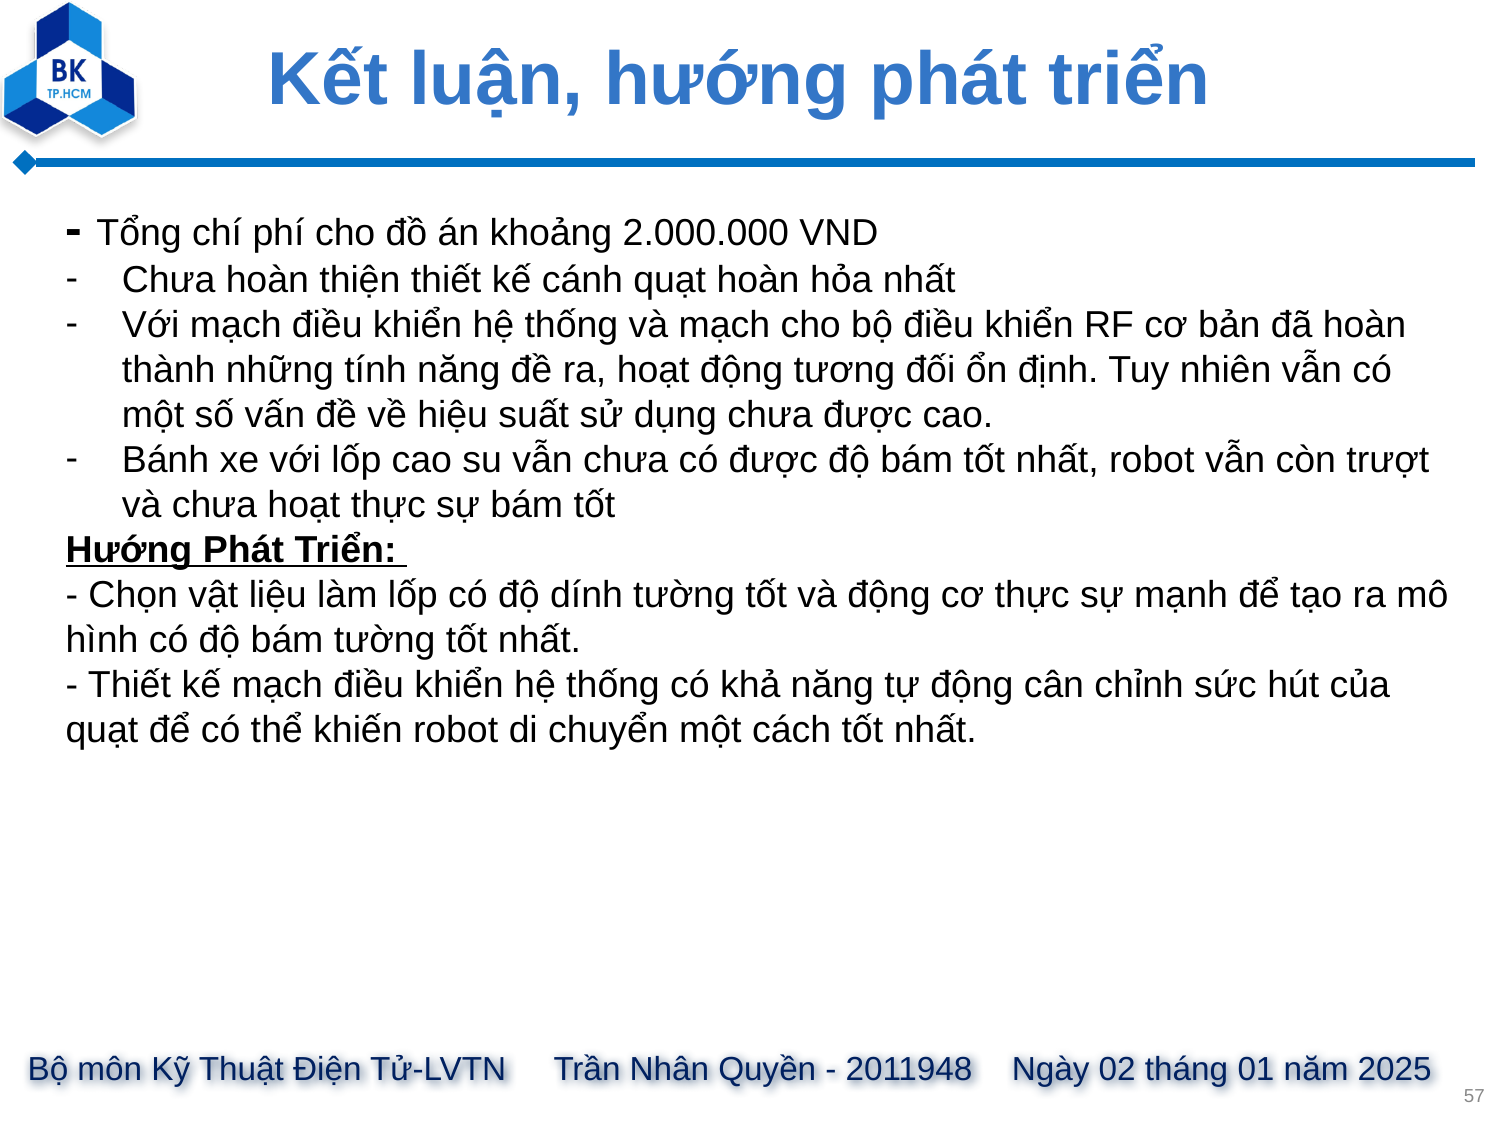

57
# Kết luận, hướng phát triển
- Tổng chí phí cho đồ án khoảng 2.000.000 VND
Chưa hoàn thiện thiết kế cánh quạt hoàn hỏa nhất
Với mạch điều khiển hệ thống và mạch cho bộ điều khiển RF cơ bản đã hoàn thành những tính năng đề ra, hoạt động tương đối ổn định. Tuy nhiên vẫn có một số vấn đề về hiệu suất sử dụng chưa được cao.
Bánh xe với lốp cao su vẫn chưa có được độ bám tốt nhất, robot vẫn còn trượt và chưa hoạt thực sự bám tốt
Hướng Phát Triển:
- Chọn vật liệu làm lốp có độ dính tường tốt và động cơ thực sự mạnh để tạo ra mô hình có độ bám tường tốt nhất.
- Thiết kế mạch điều khiển hệ thống có khả năng tự động cân chỉnh sức hút của quạt để có thể khiến robot di chuyển một cách tốt nhất.